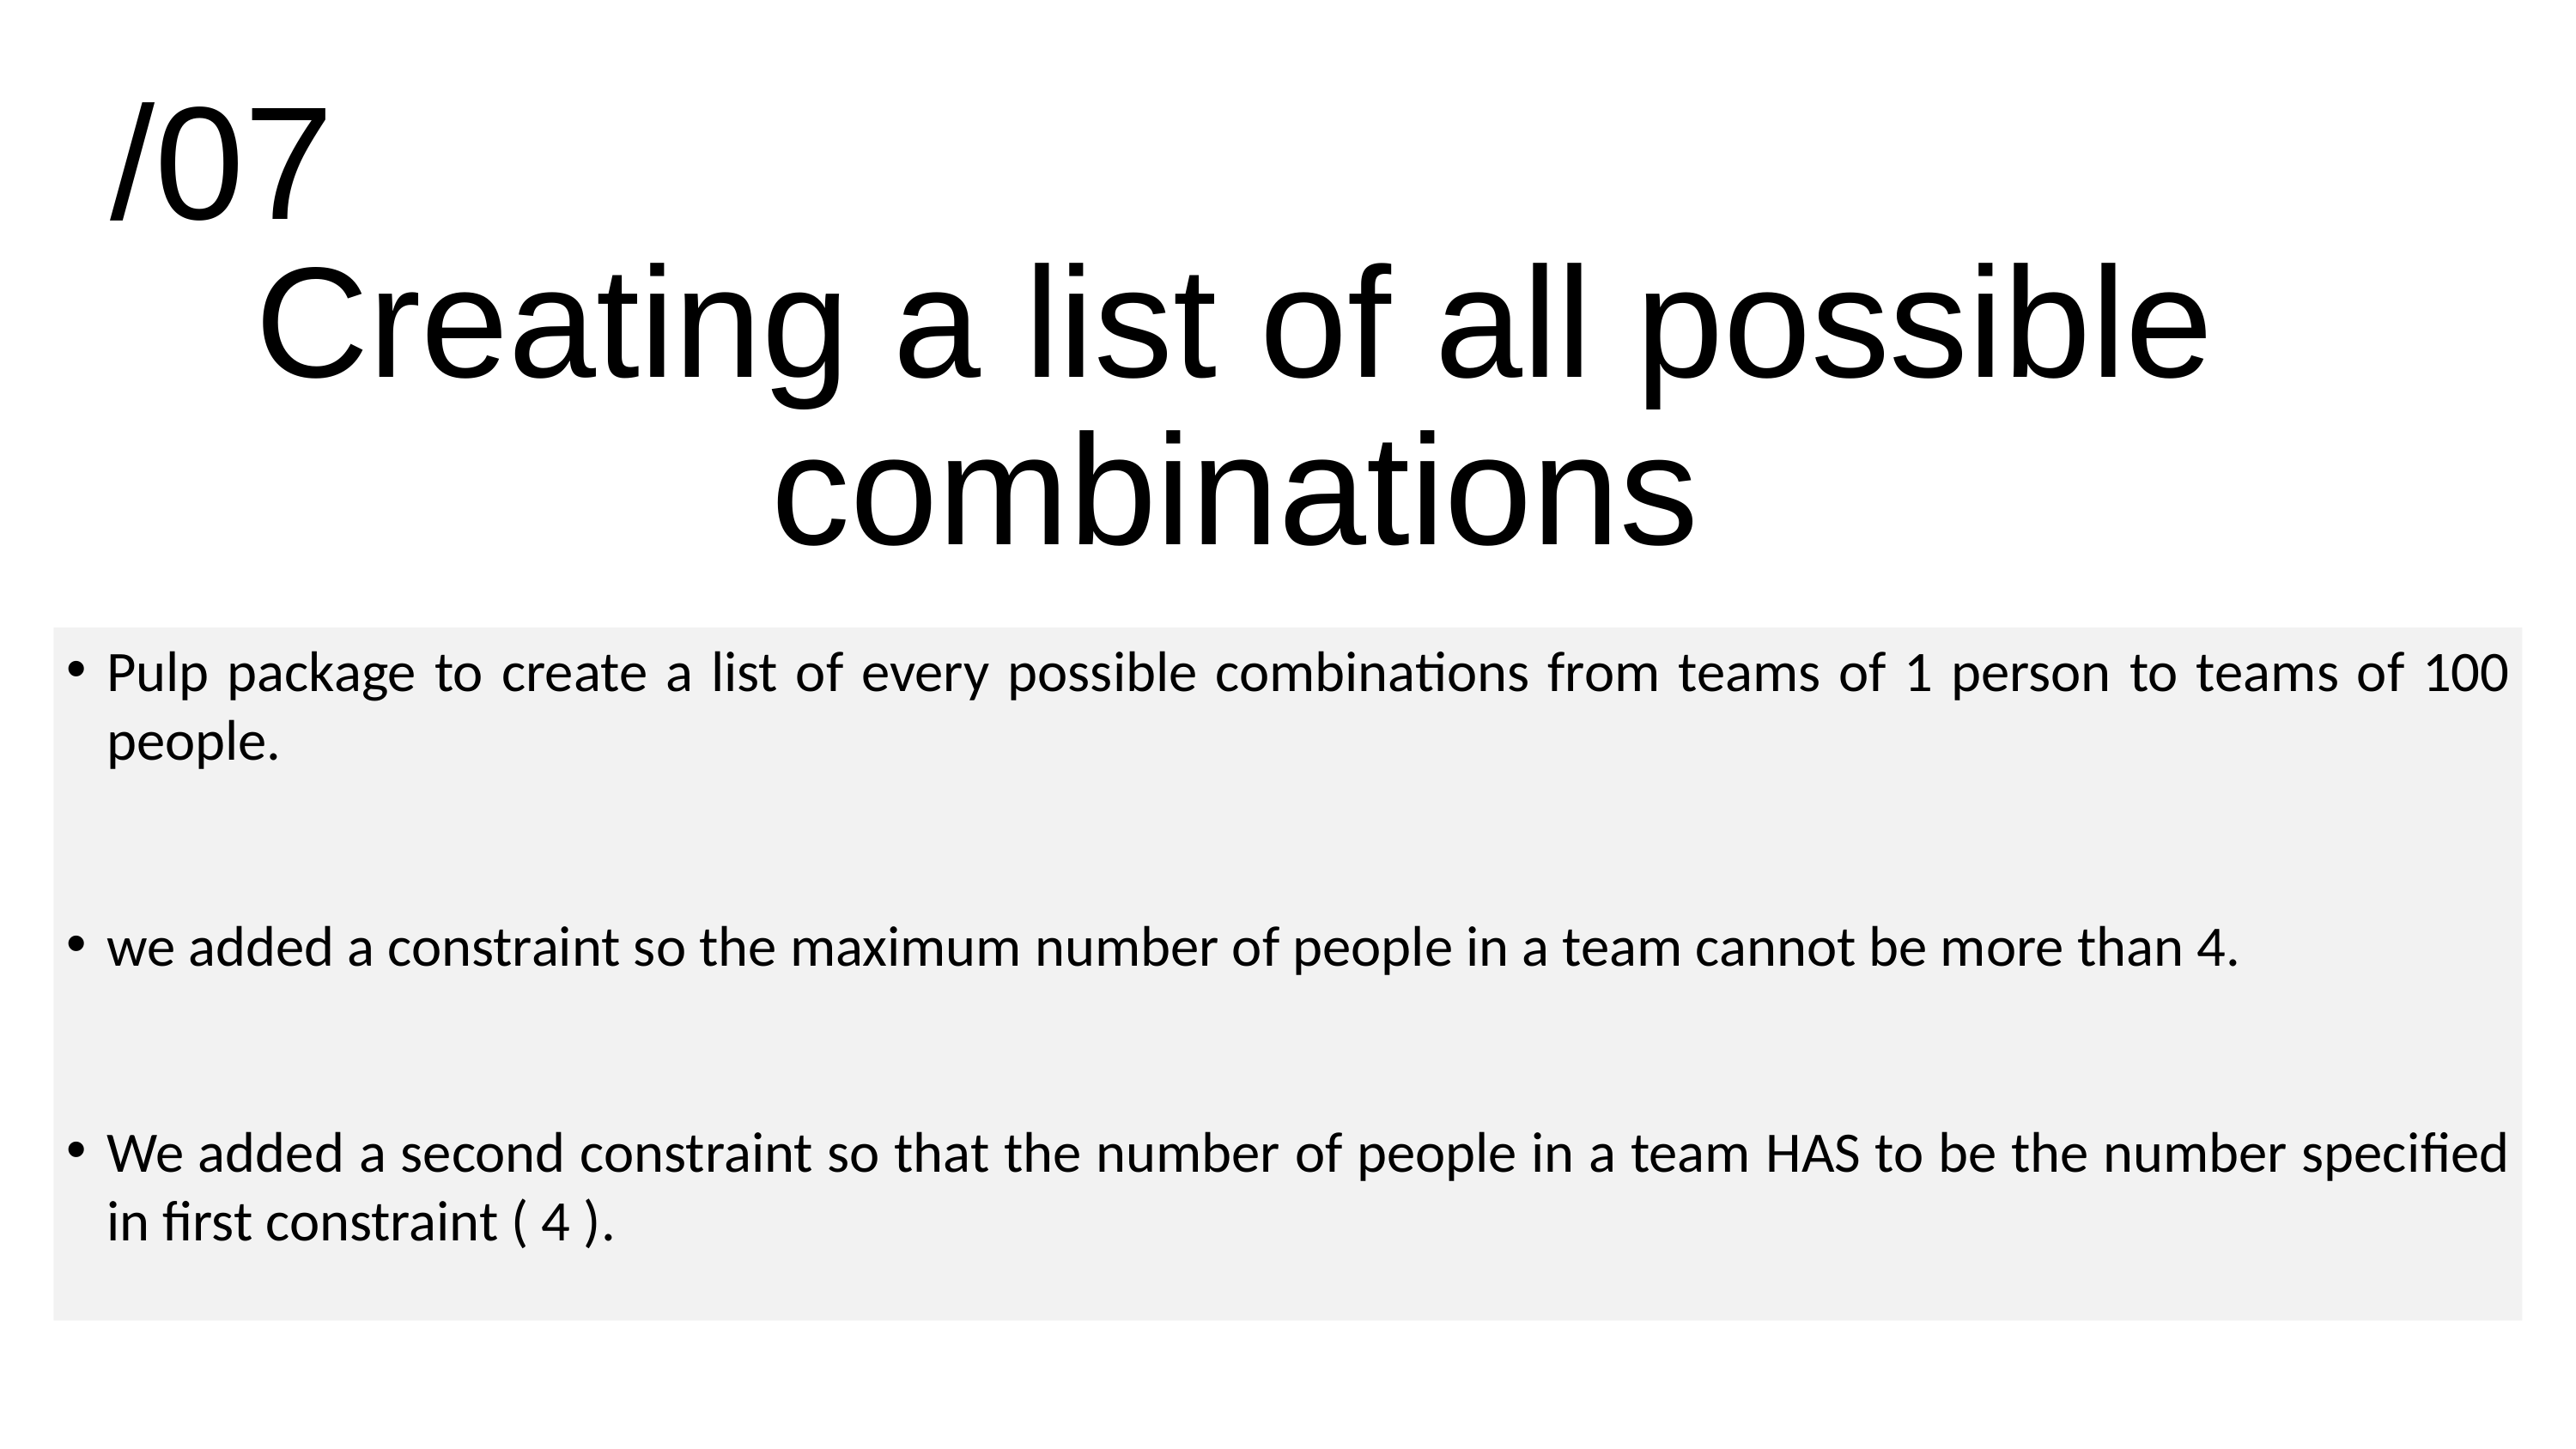

/07
Creating a list of all possible combinations
Pulp package to create a list of every possible combinations from teams of 1 person to teams of 100 people.

we added a constraint so the maximum number of people in a team cannot be more than 4.

We added a second constraint so that the number of people in a team HAS to be the number specified in first constraint ( 4 ).